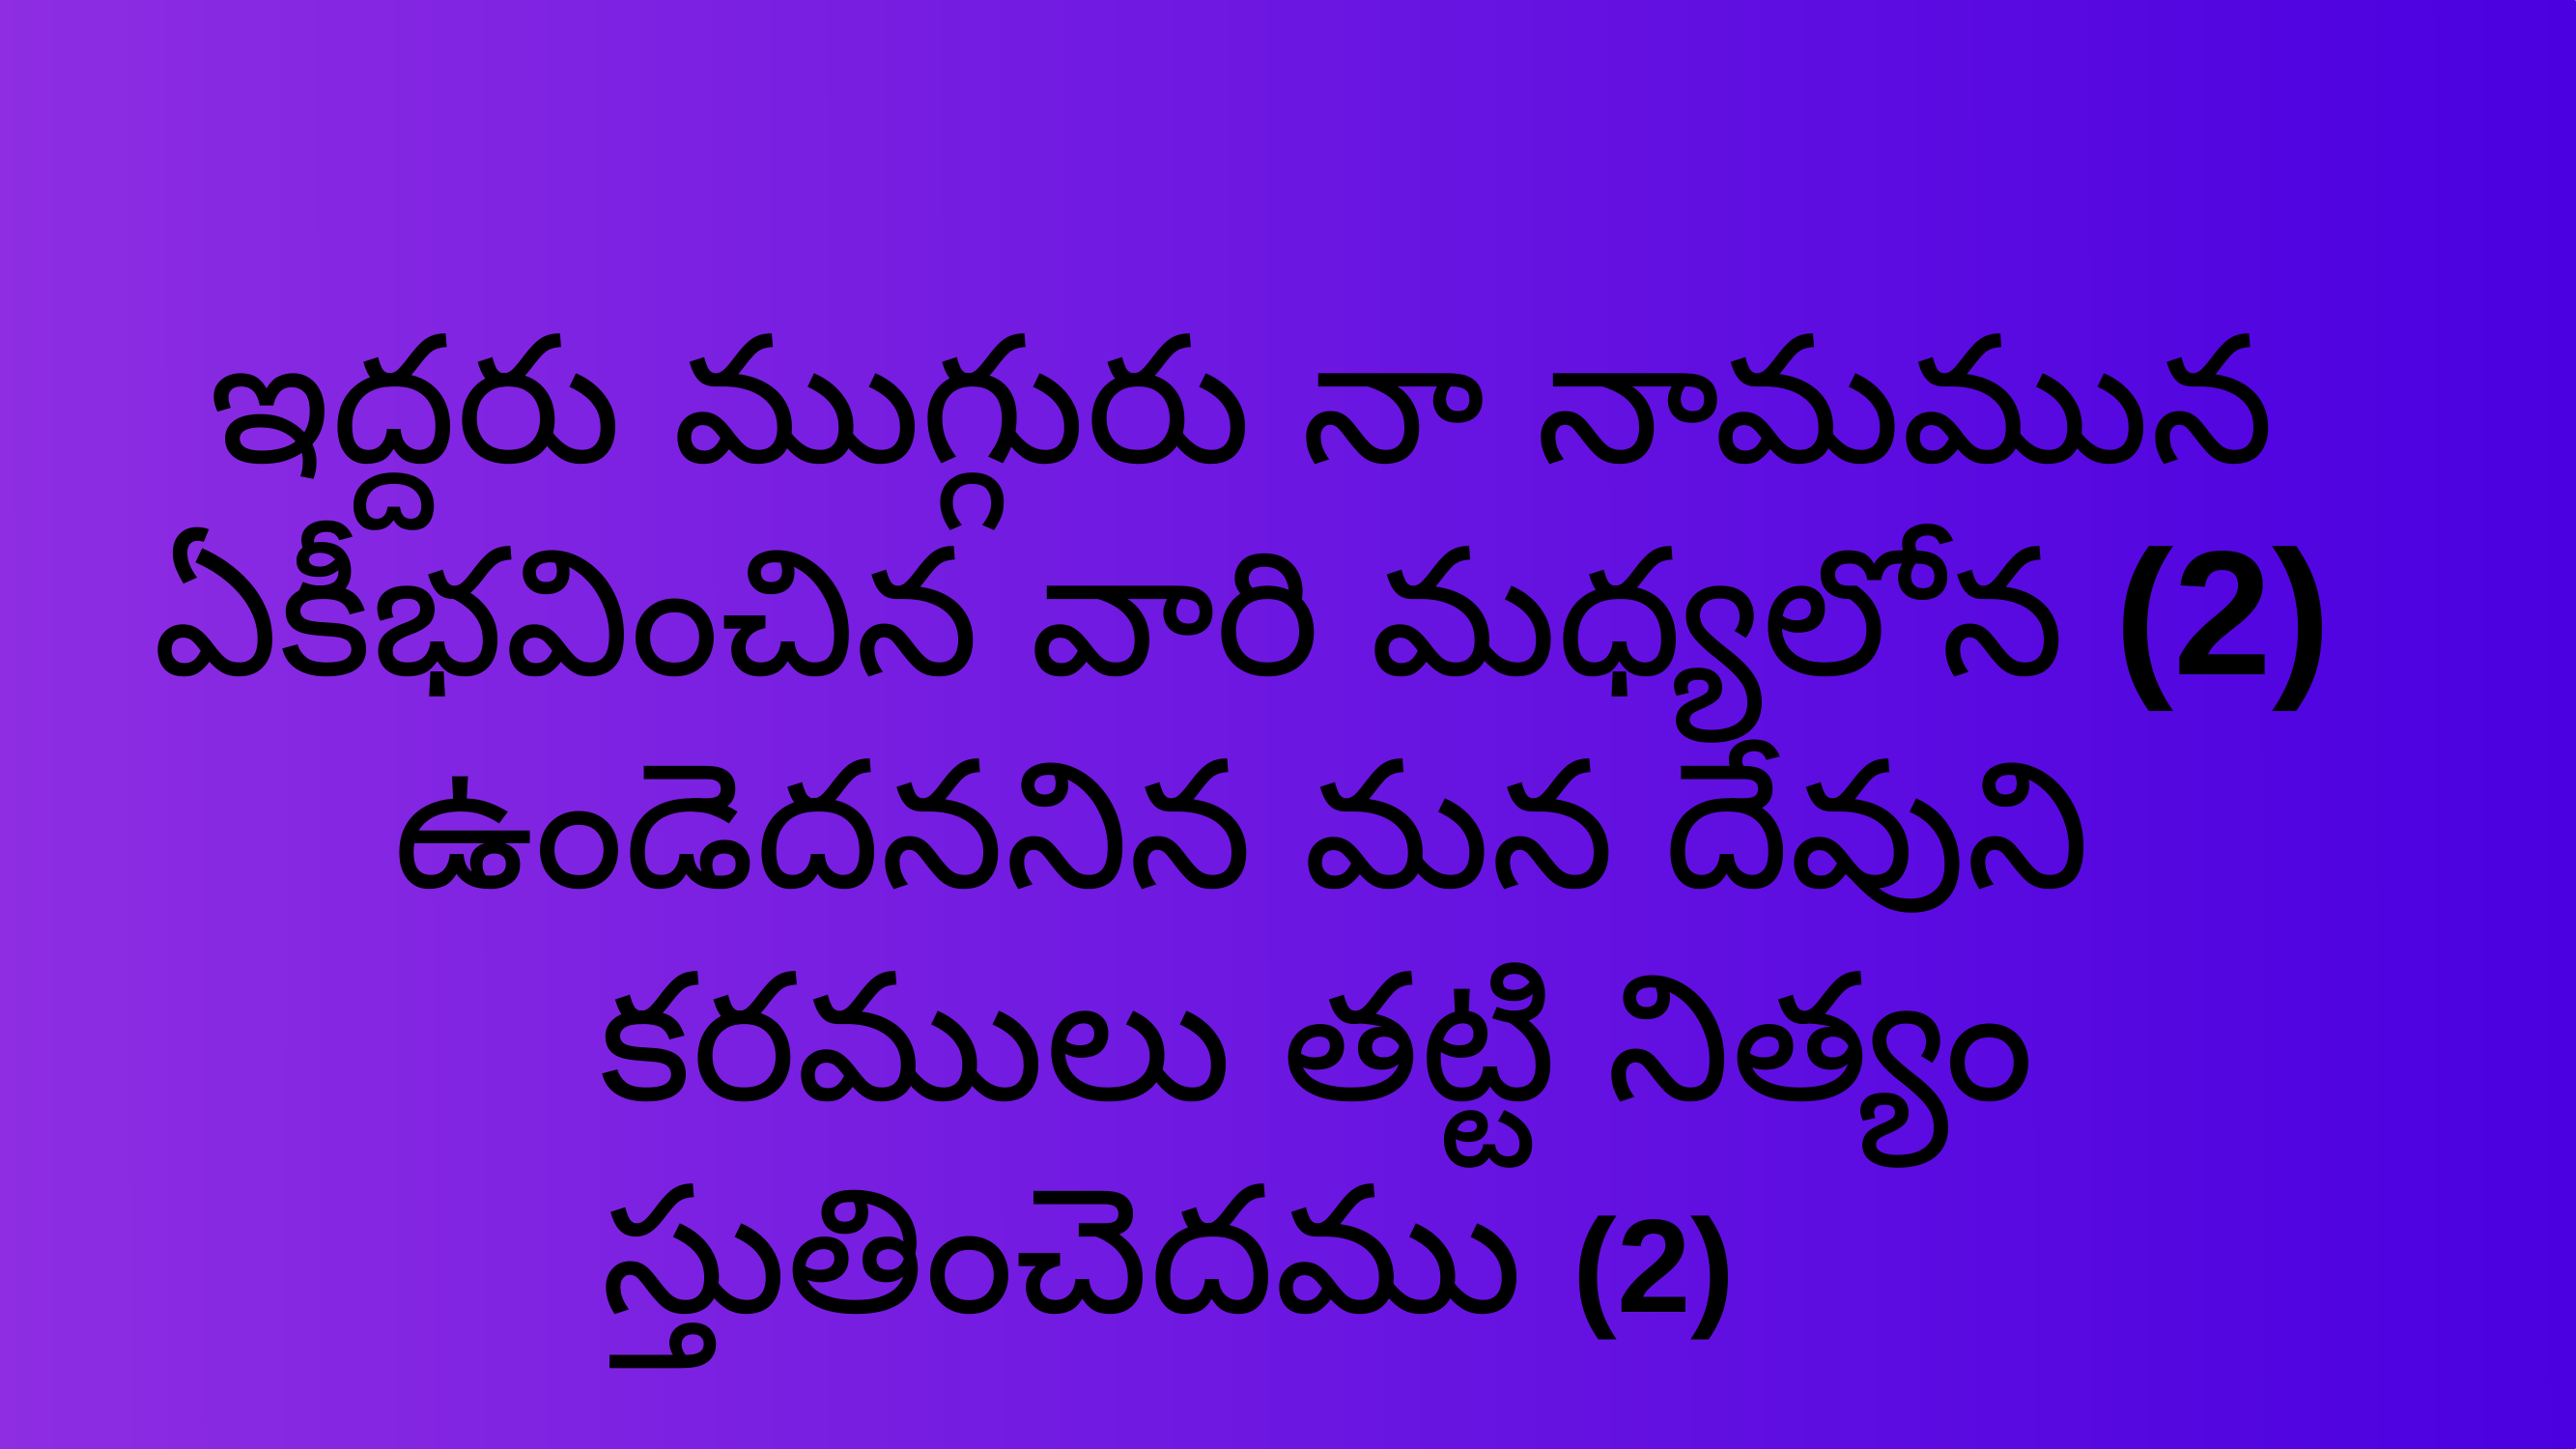

ఇద్దరు ముగ్గురు నా నామమున
ఏకీభవించిన వారి మధ్యలోన (2)
ఉండెదననిన మన దేవుని
   కరములు తట్టి నిత్యం స్తుతించెదము (2)